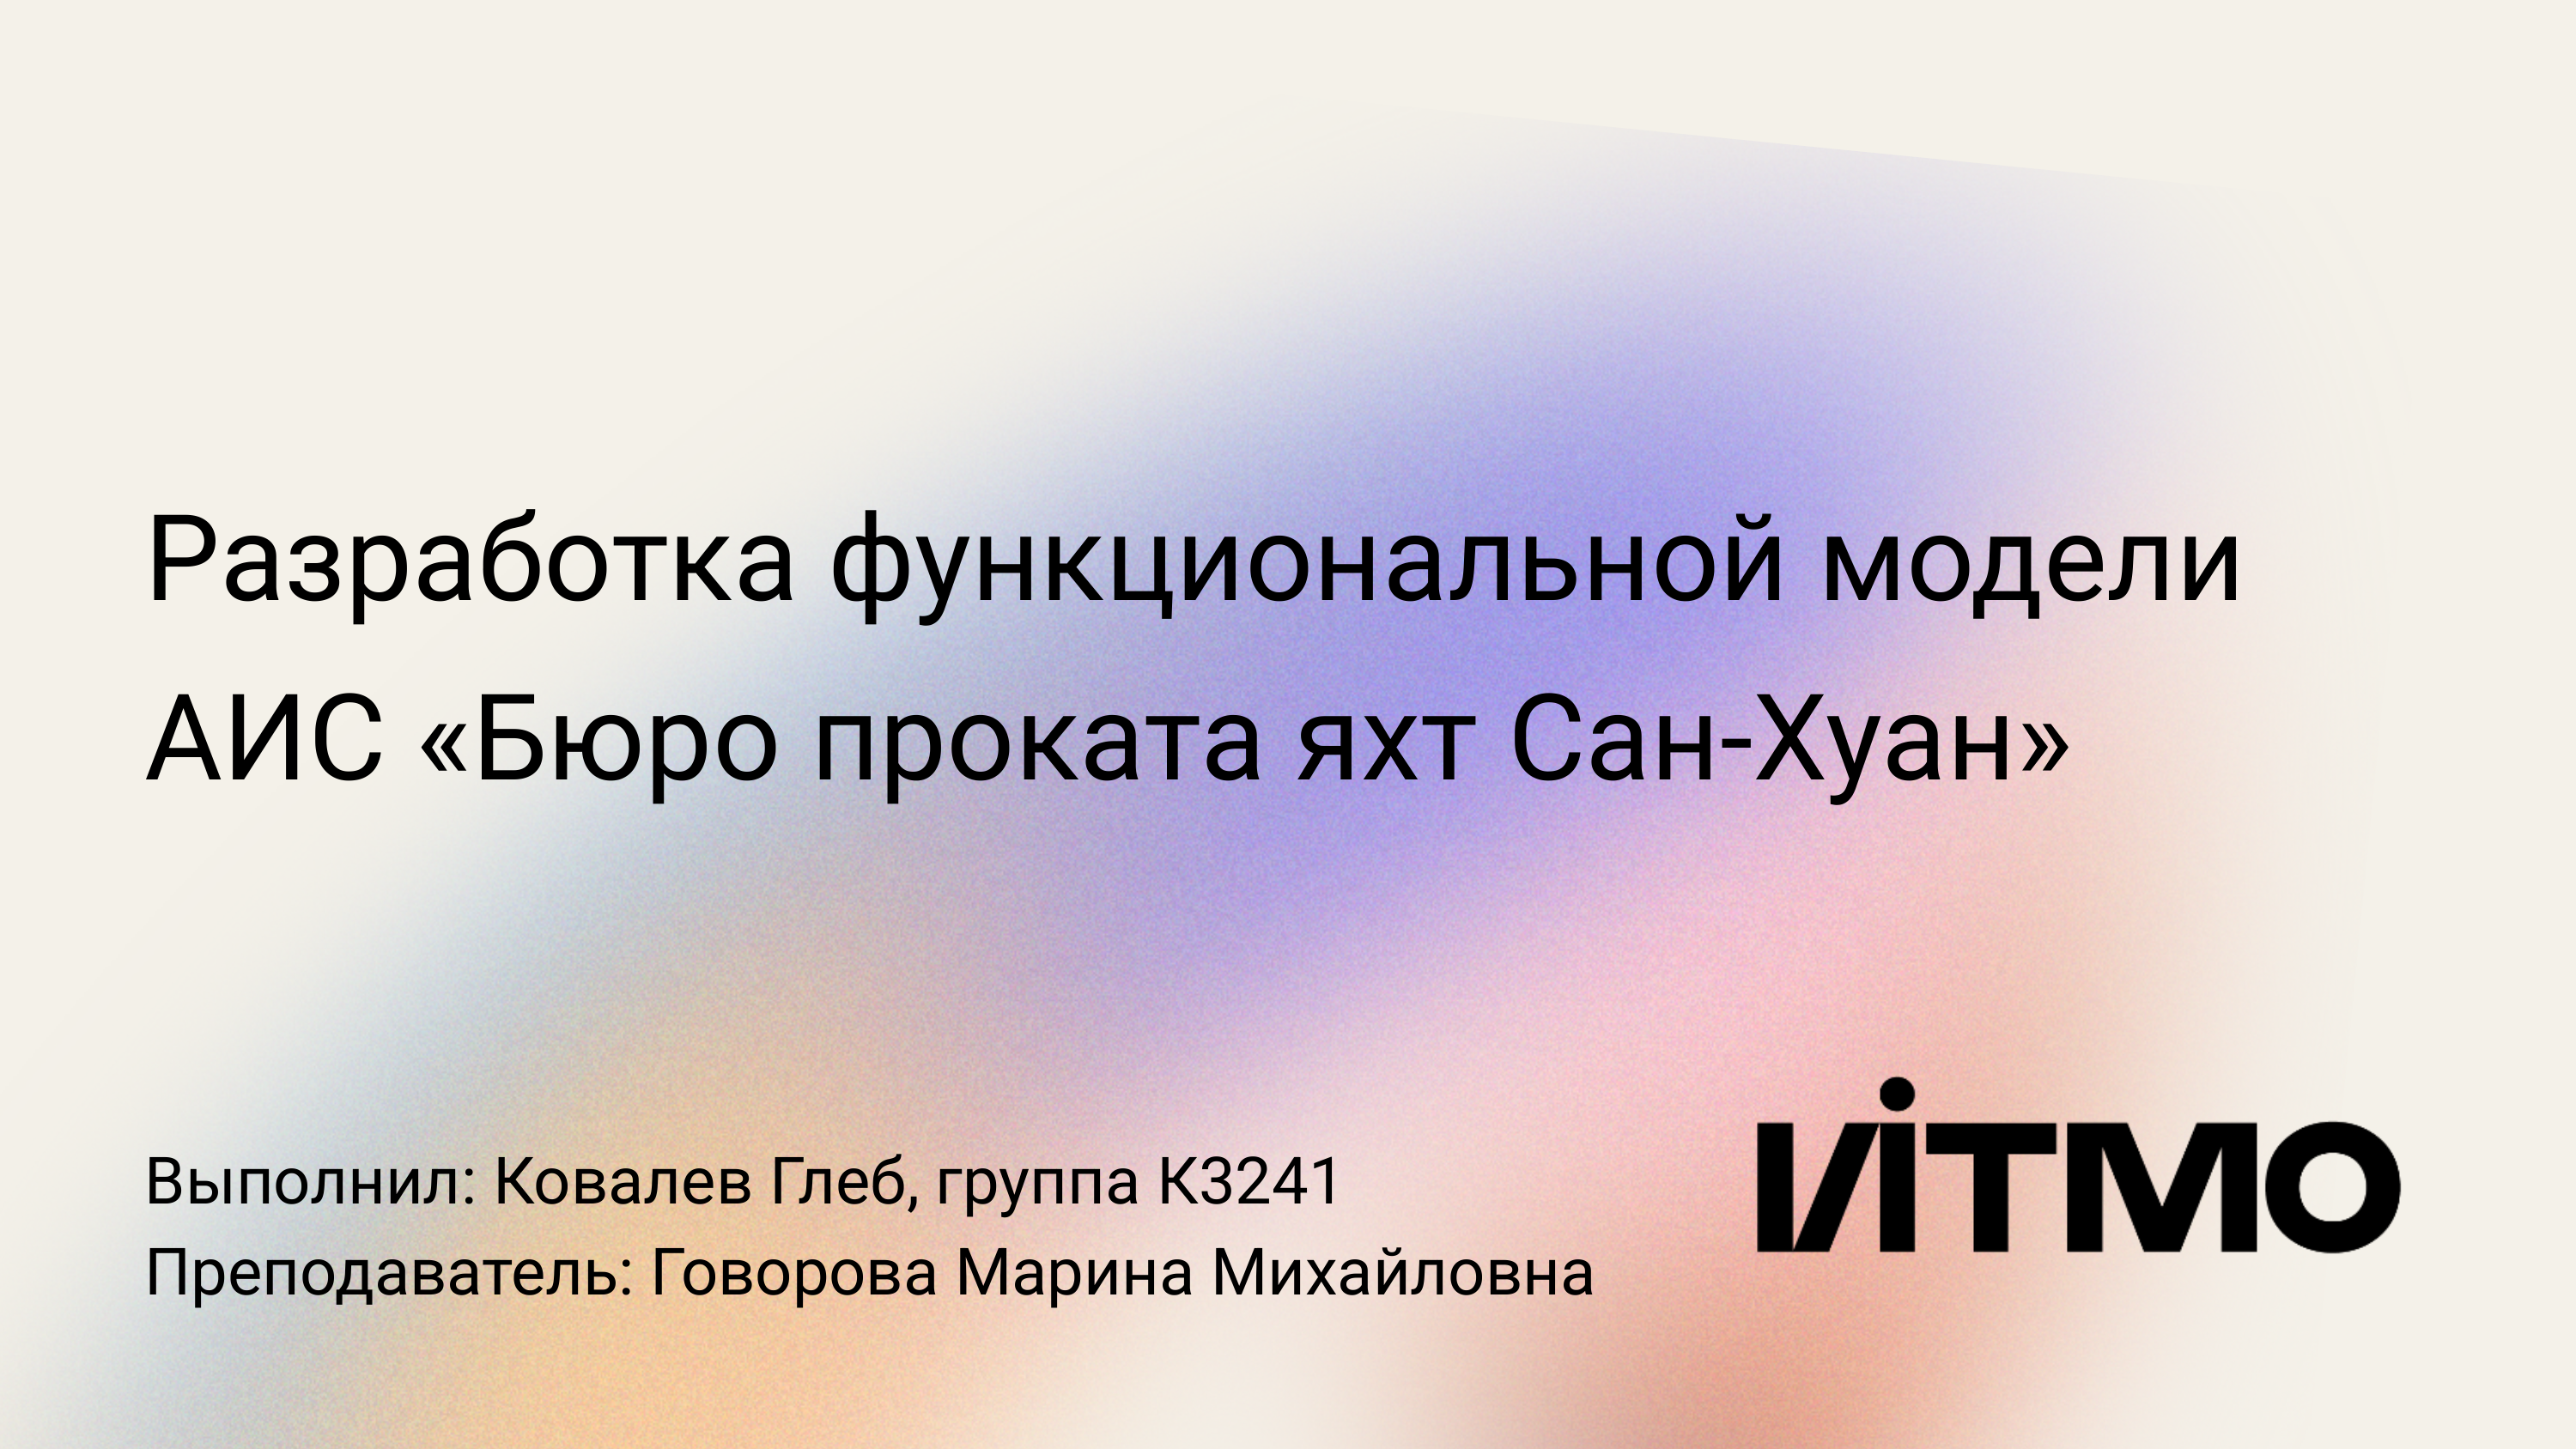

Разработка функциональной модели
АИС «Бюро проката яхт Сан-Хуан»

Выполнил: Ковалев Глеб, группа К3241
Преподаватель: Говорова Марина Михайловна